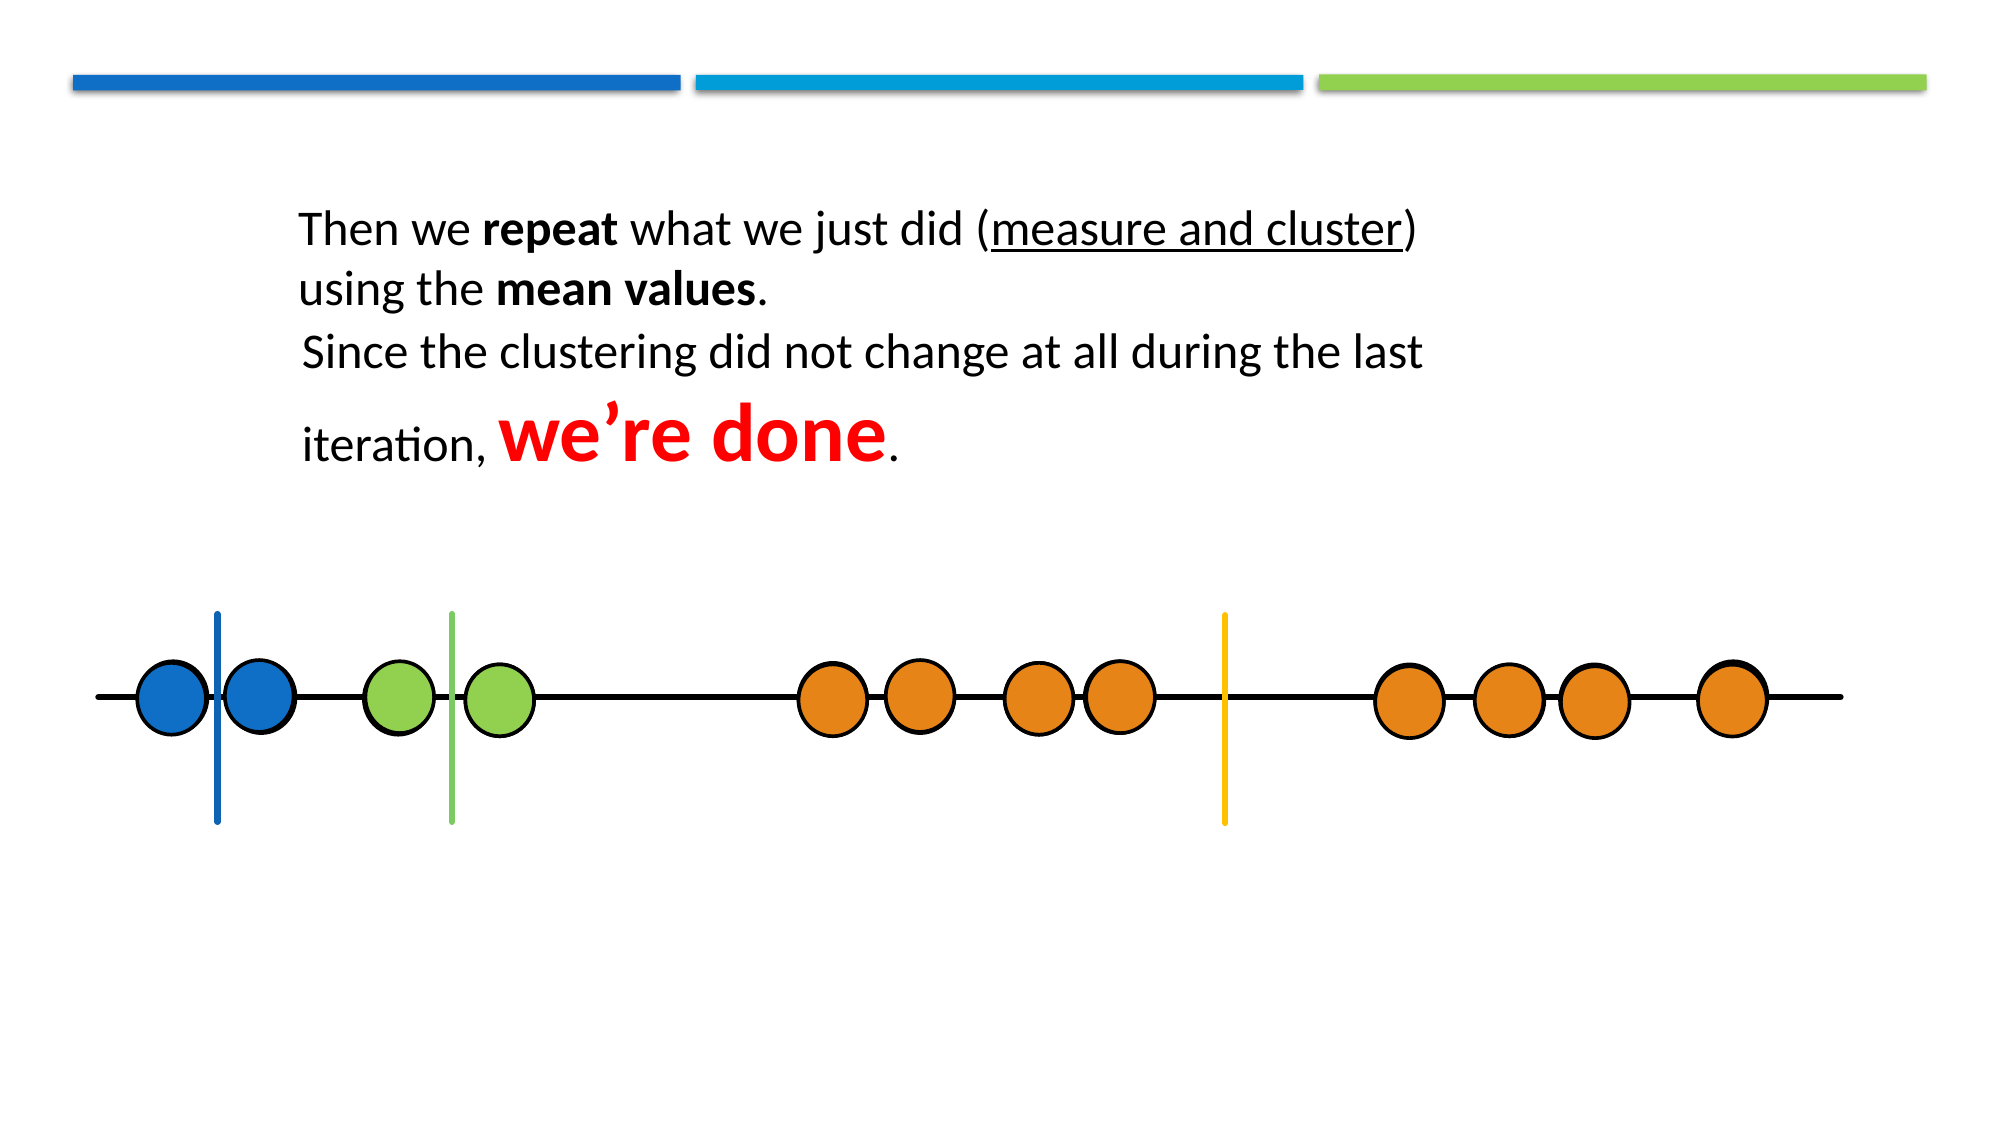

Then we repeat what we just did (measure and cluster) using the mean values.
Since the clustering did not change at all during the last iteration, we’re done.